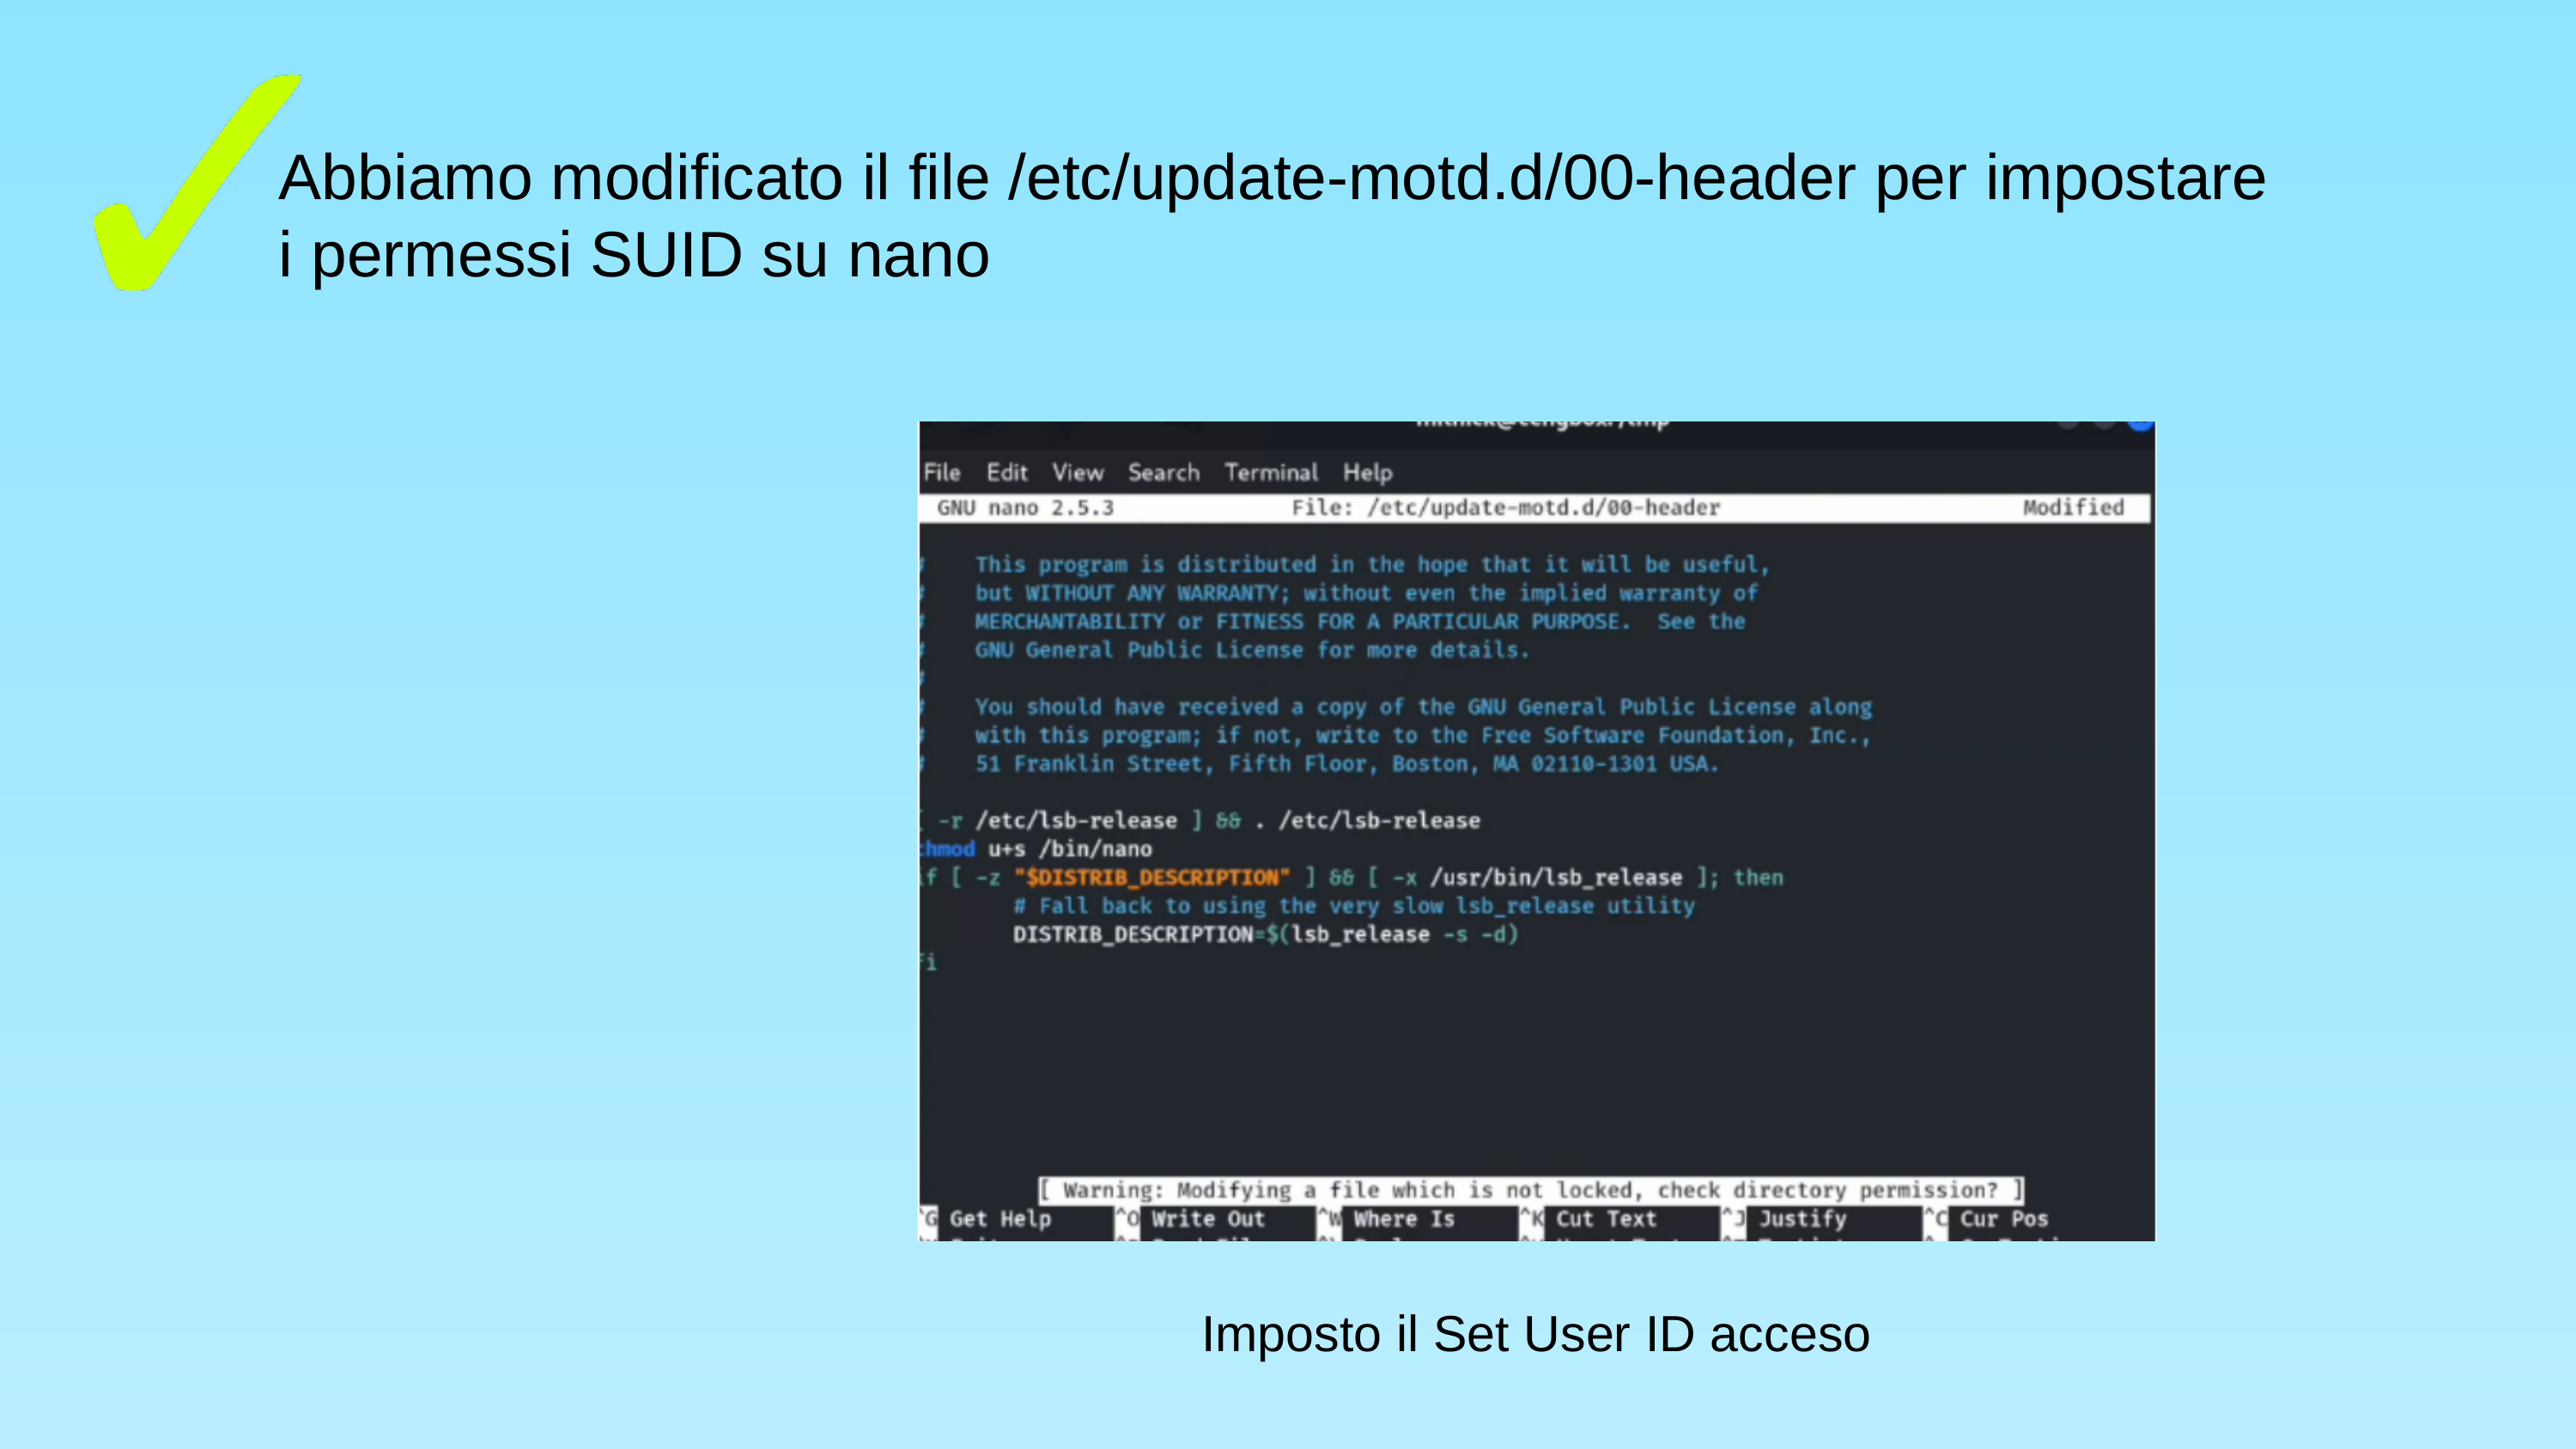

Abbiamo modificato il file /etc/update-motd.d/00-header per impostare
i permessi SUID su nano

Imposto il Set User ID acceso